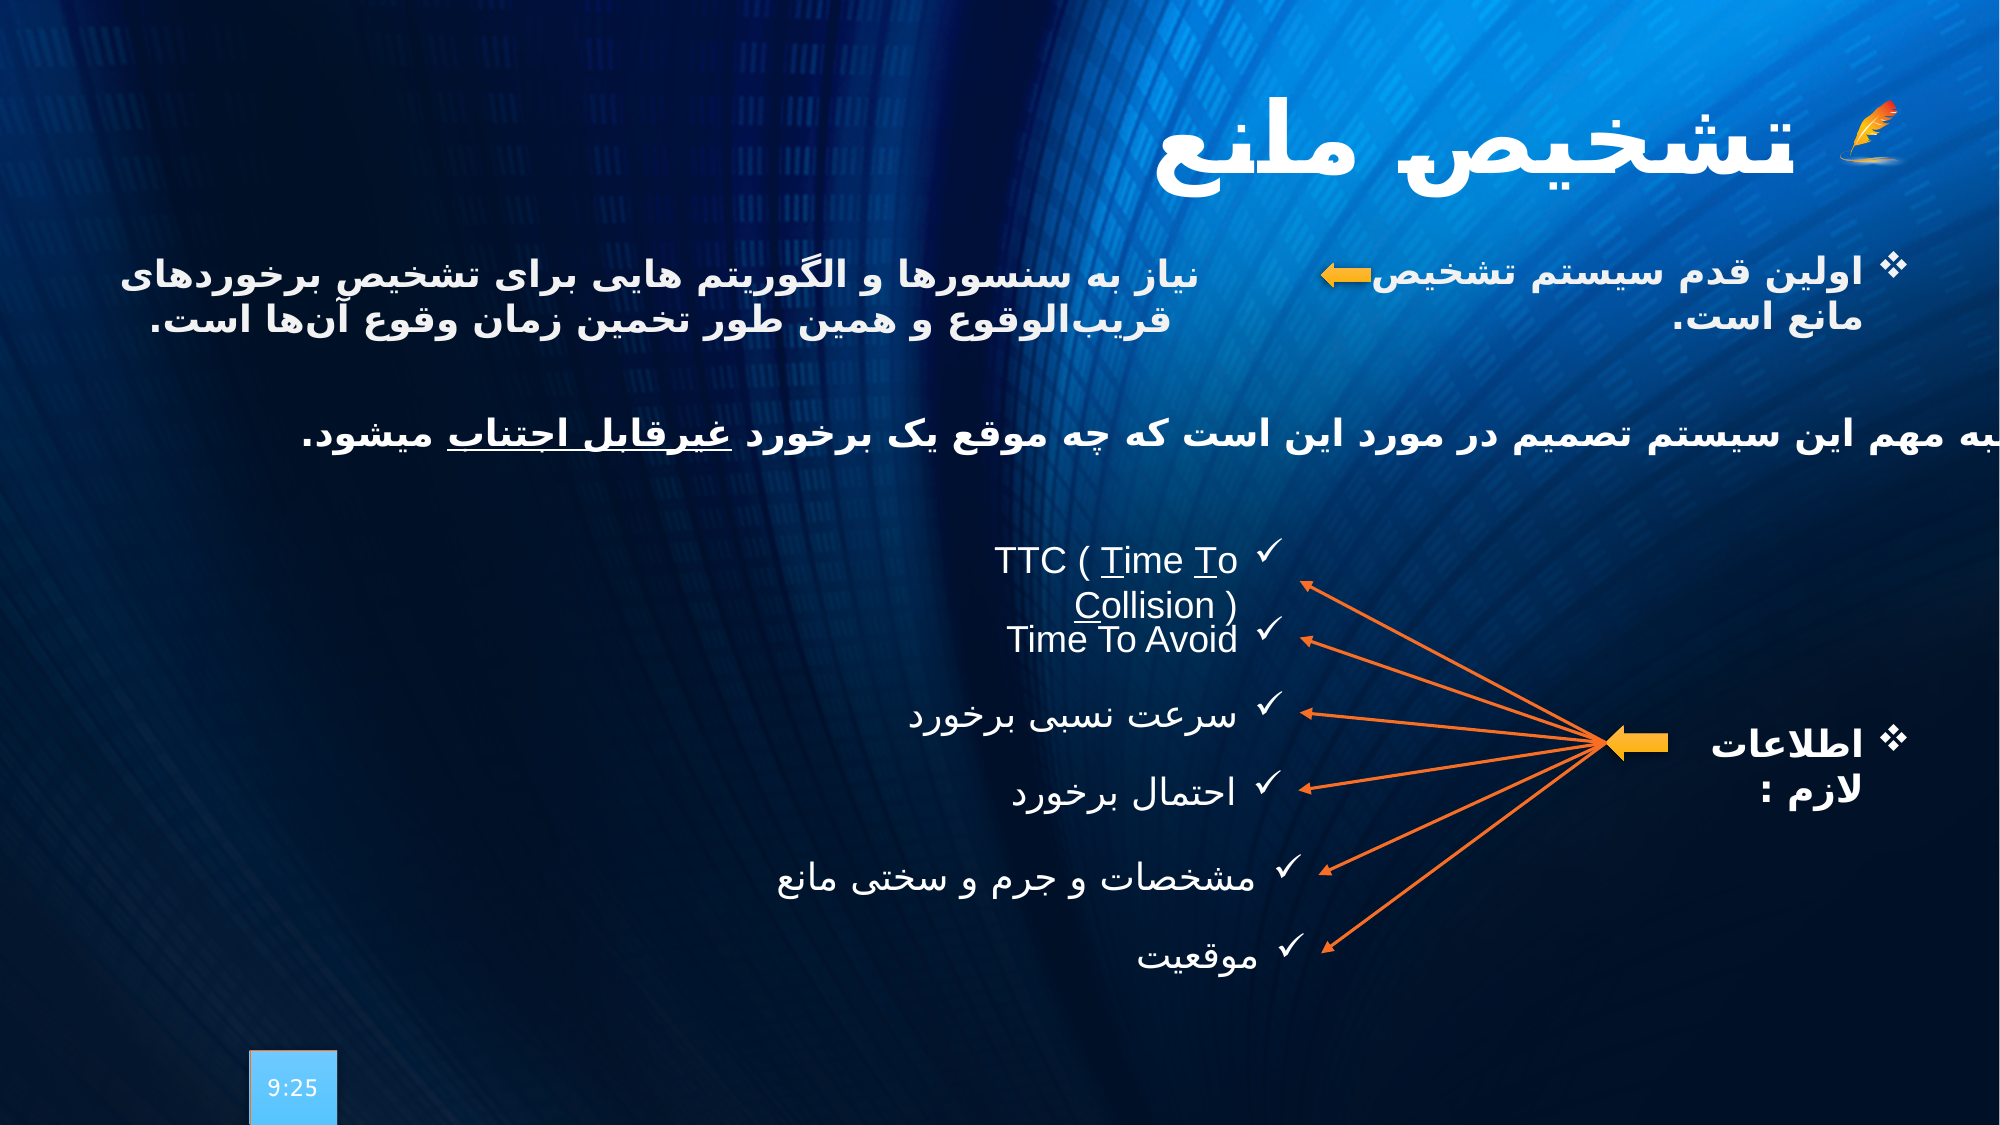

# تشخیص مانع
اولین قدم سیستم تشخیص مانع است.
نیاز به سنسورها و الگوریتم هایی برای تشخیص برخوردهای قریب‌الوقوع و همین طور تخمین زمان وقوع آن‌ها است.

یک جنبه مهم این سیستم‌ تصمیم در مورد این است که چه موقع یک برخورد غیرقابل اجتناب میشود.
TTC ( Time To Collision )
Time To Avoid
سرعت نسبی برخورد
اطلاعات لازم :

احتمال برخورد
مشخصات و جرم و سختی مانع
موقعیت
9:25